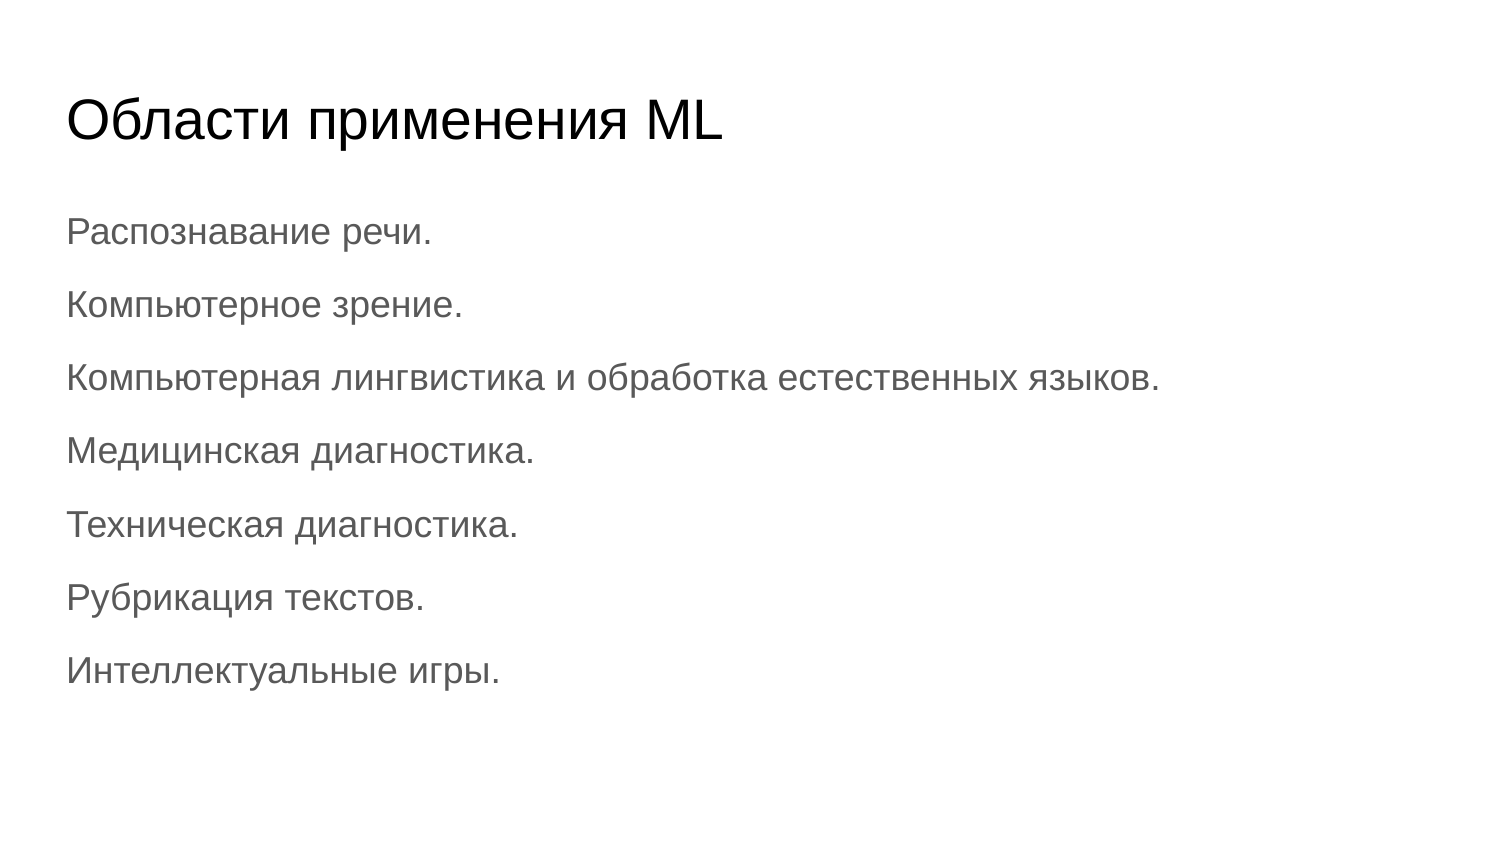

# Области применения ML
Распознавание речи.
Компьютерное зрение.
Компьютерная лингвистика и обработка естественных языков.
Медицинская диагностика.
Техническая диагностика.
Рубрикация текстов.
Интеллектуальные игры.